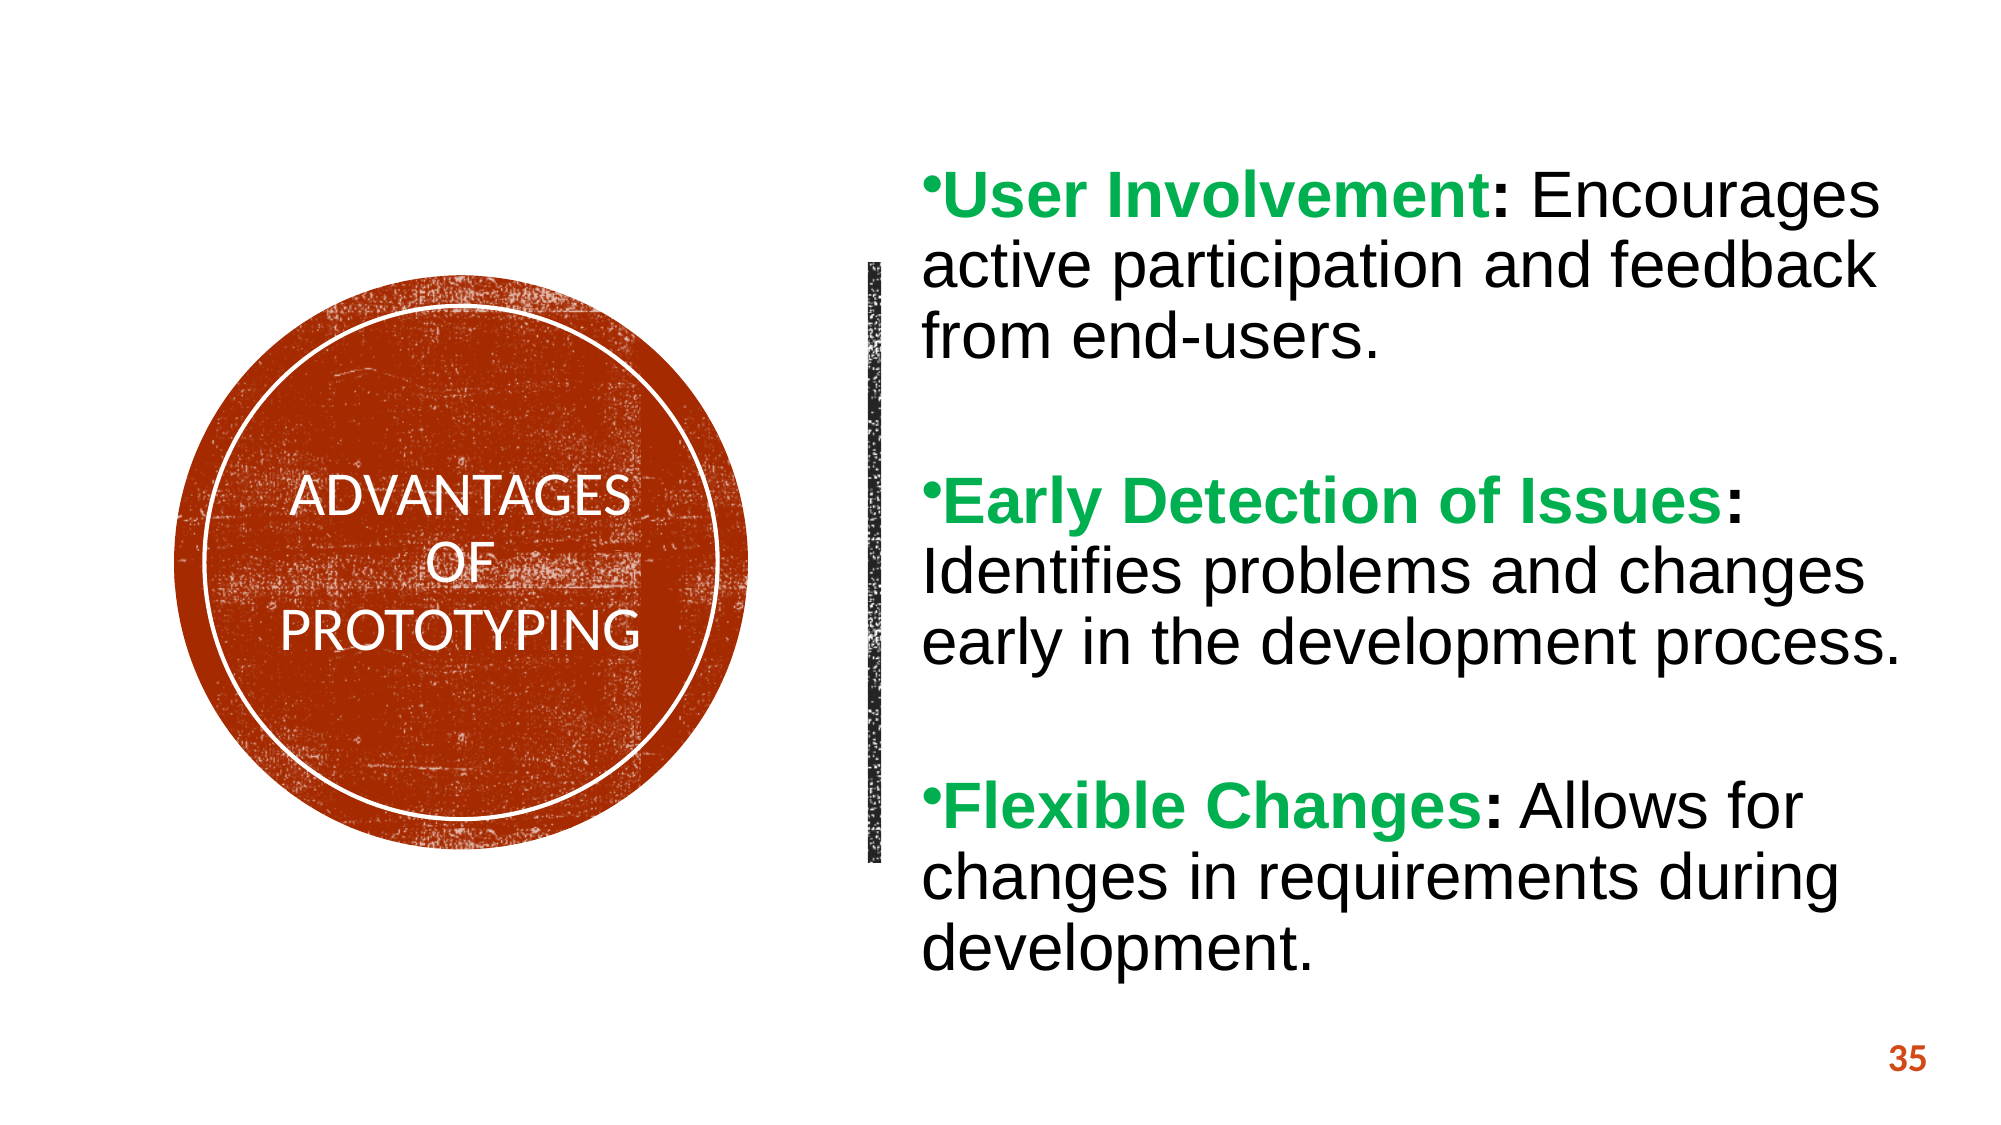

User Involvement: Encourages active participation and feedback from end-users.

Early Detection of Issues: Identifies problems and changes early in the development process.

Flexible Changes: Allows for changes in requirements during development.

# Advantages of prototyping

35